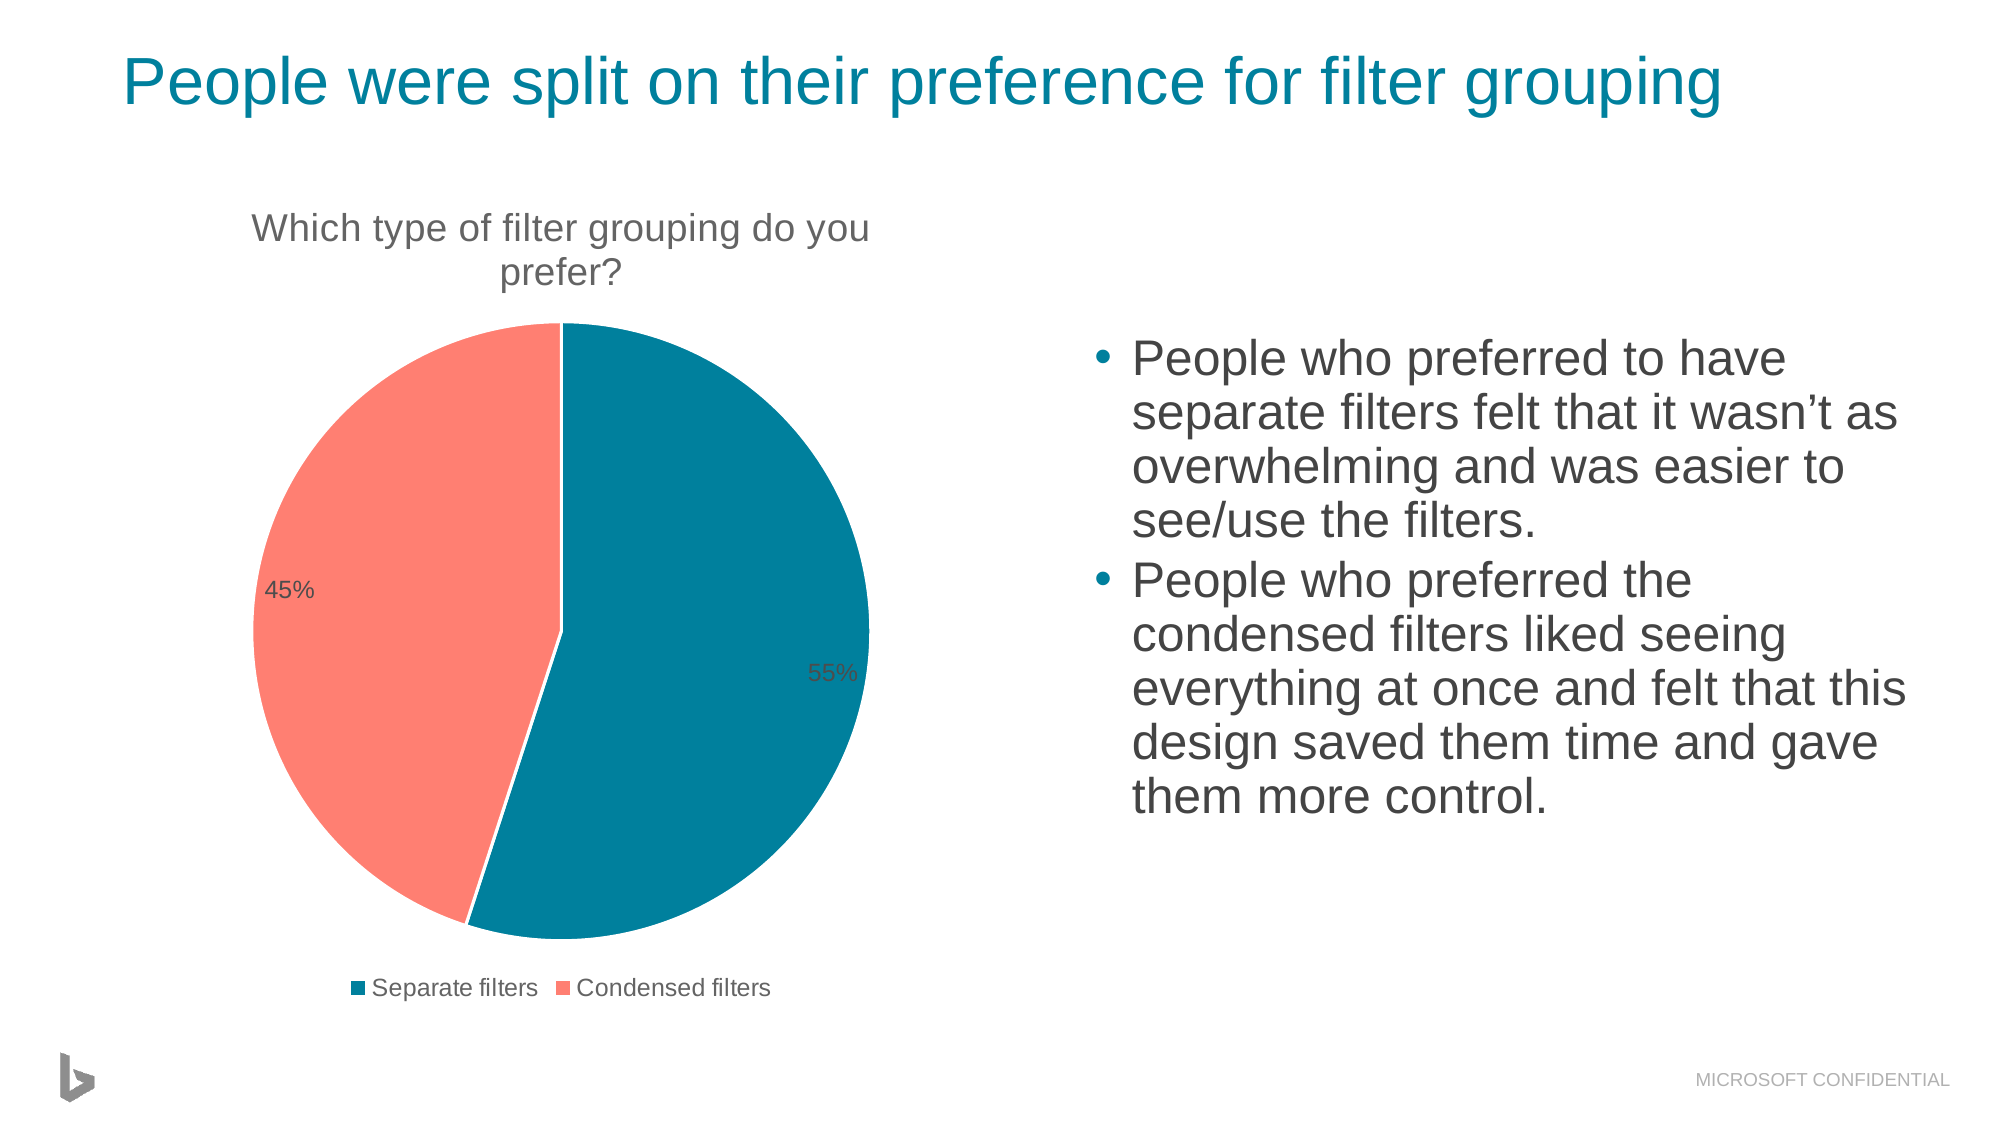

# People were split on their preference for filter grouping

### Chart:

| Category | Which type of filter grouping do you prefer? |
|---|---|
| Separate filters | 11.0 |
| Condensed filters | 9.0 |
People who preferred to have separate filters felt that it wasn’t as overwhelming and was easier to see/use the filters.
People who preferred the condensed filters liked seeing everything at once and felt that this design saved them time and gave them more control.